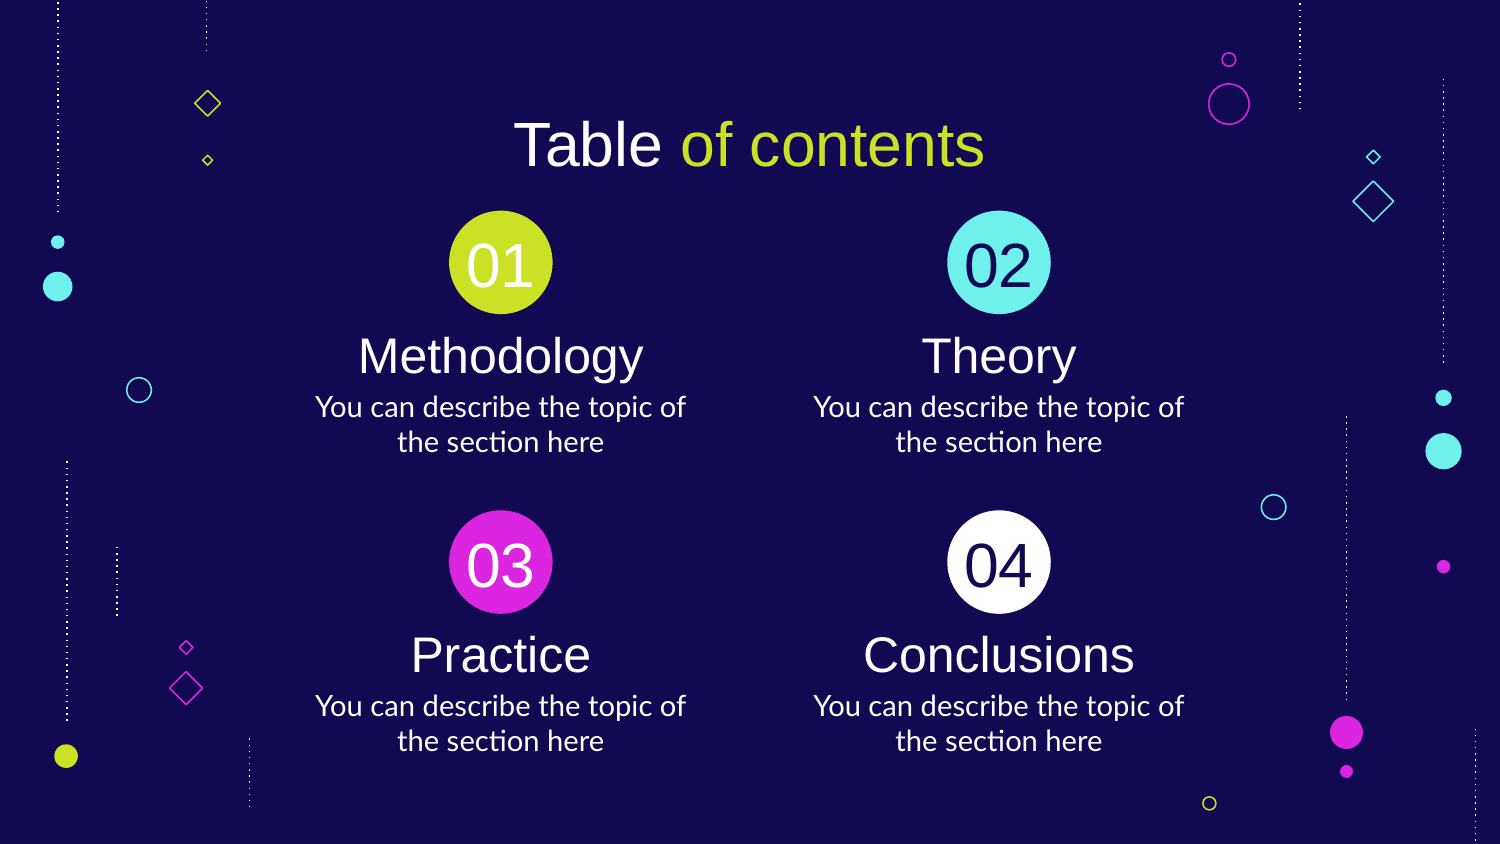

# Table of contents

02
01
Methodology
Theory
You can describe the topic of the section here
You can describe the topic of the section here

03
04
Conclusions
Practice

You can describe the topic of the section here
You can describe the topic of the section here